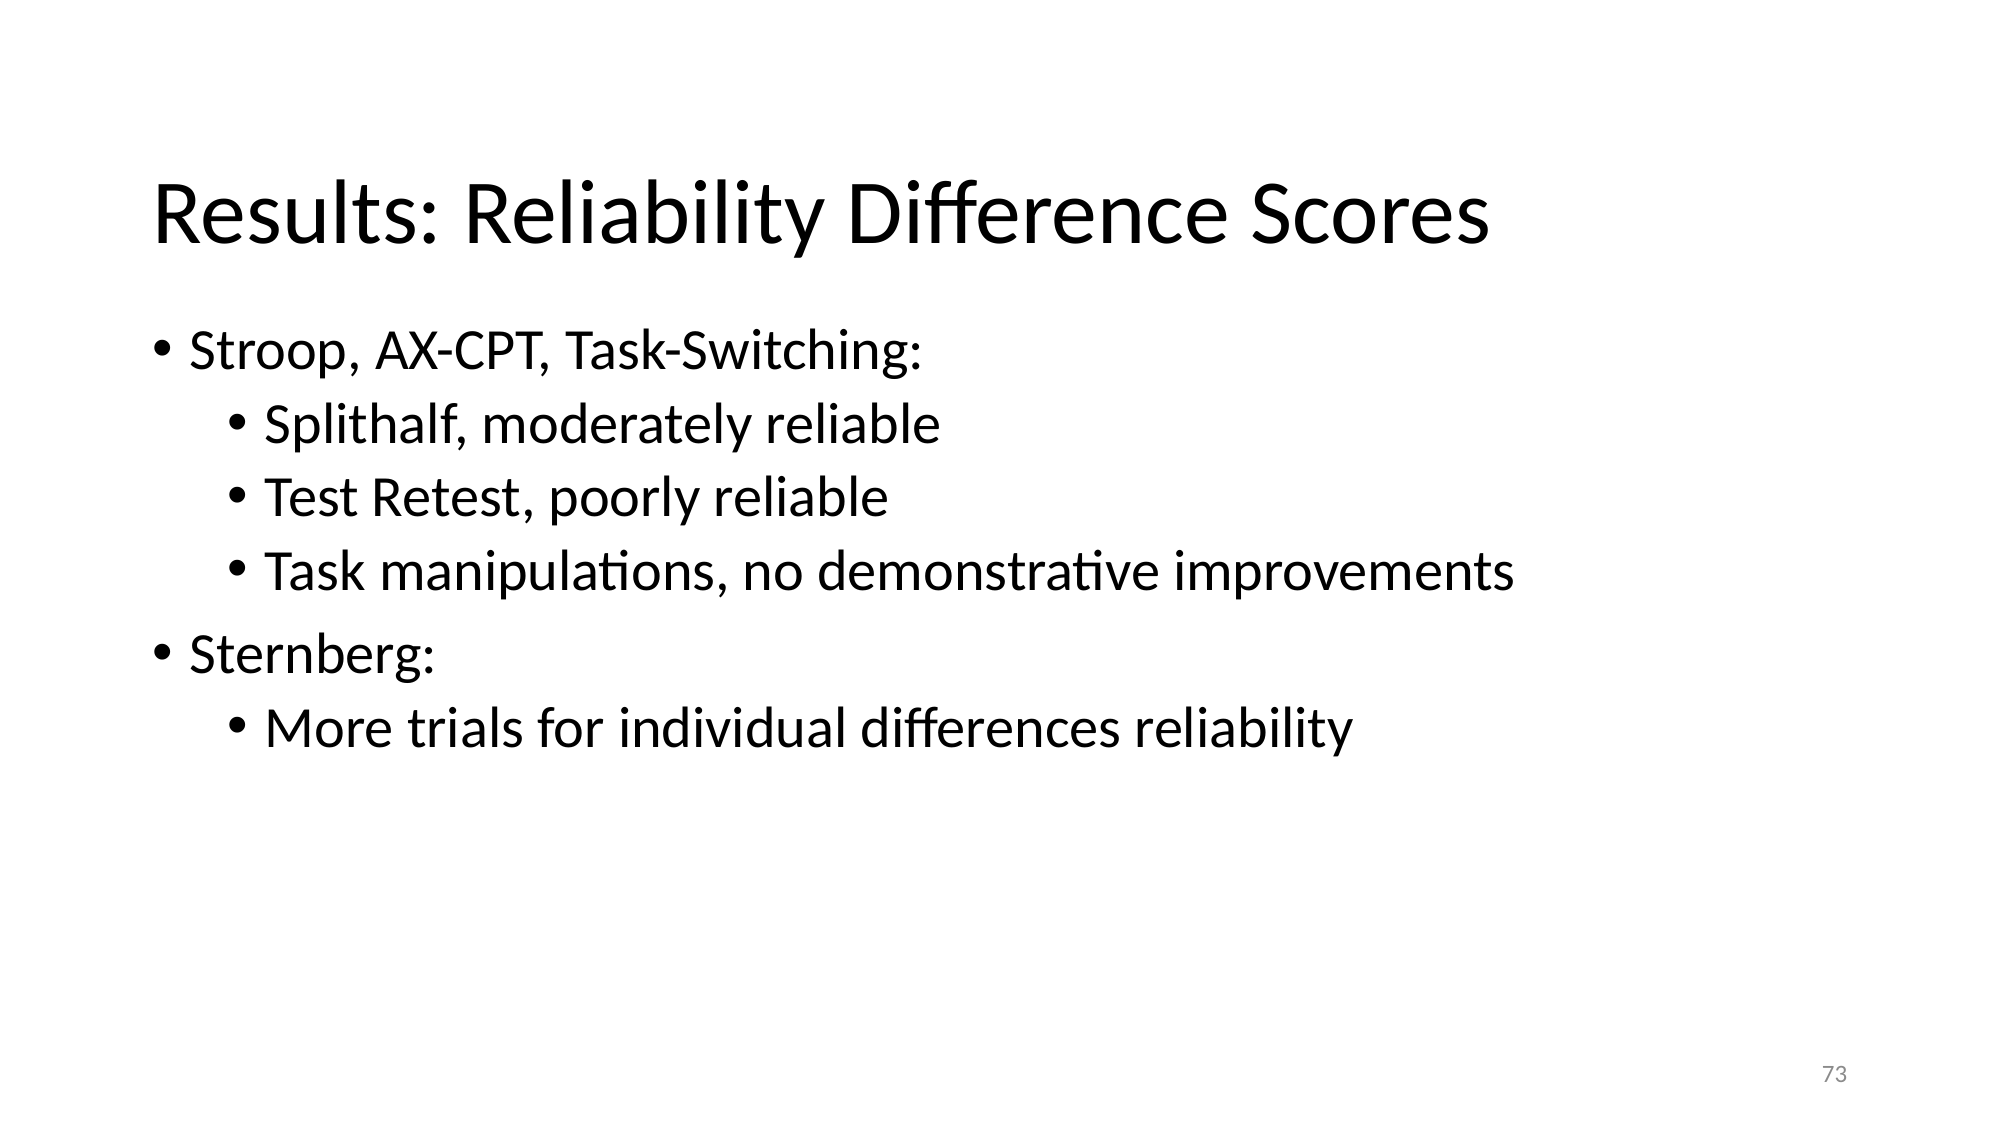

Results: Reliability Difference Scores
Stroop, AX-CPT, Task-Switching:
Splithalf, moderately reliable
Test Retest, poorly reliable
Task manipulations, no demonstrative improvements
Sternberg:
More trials for individual differences reliability

73